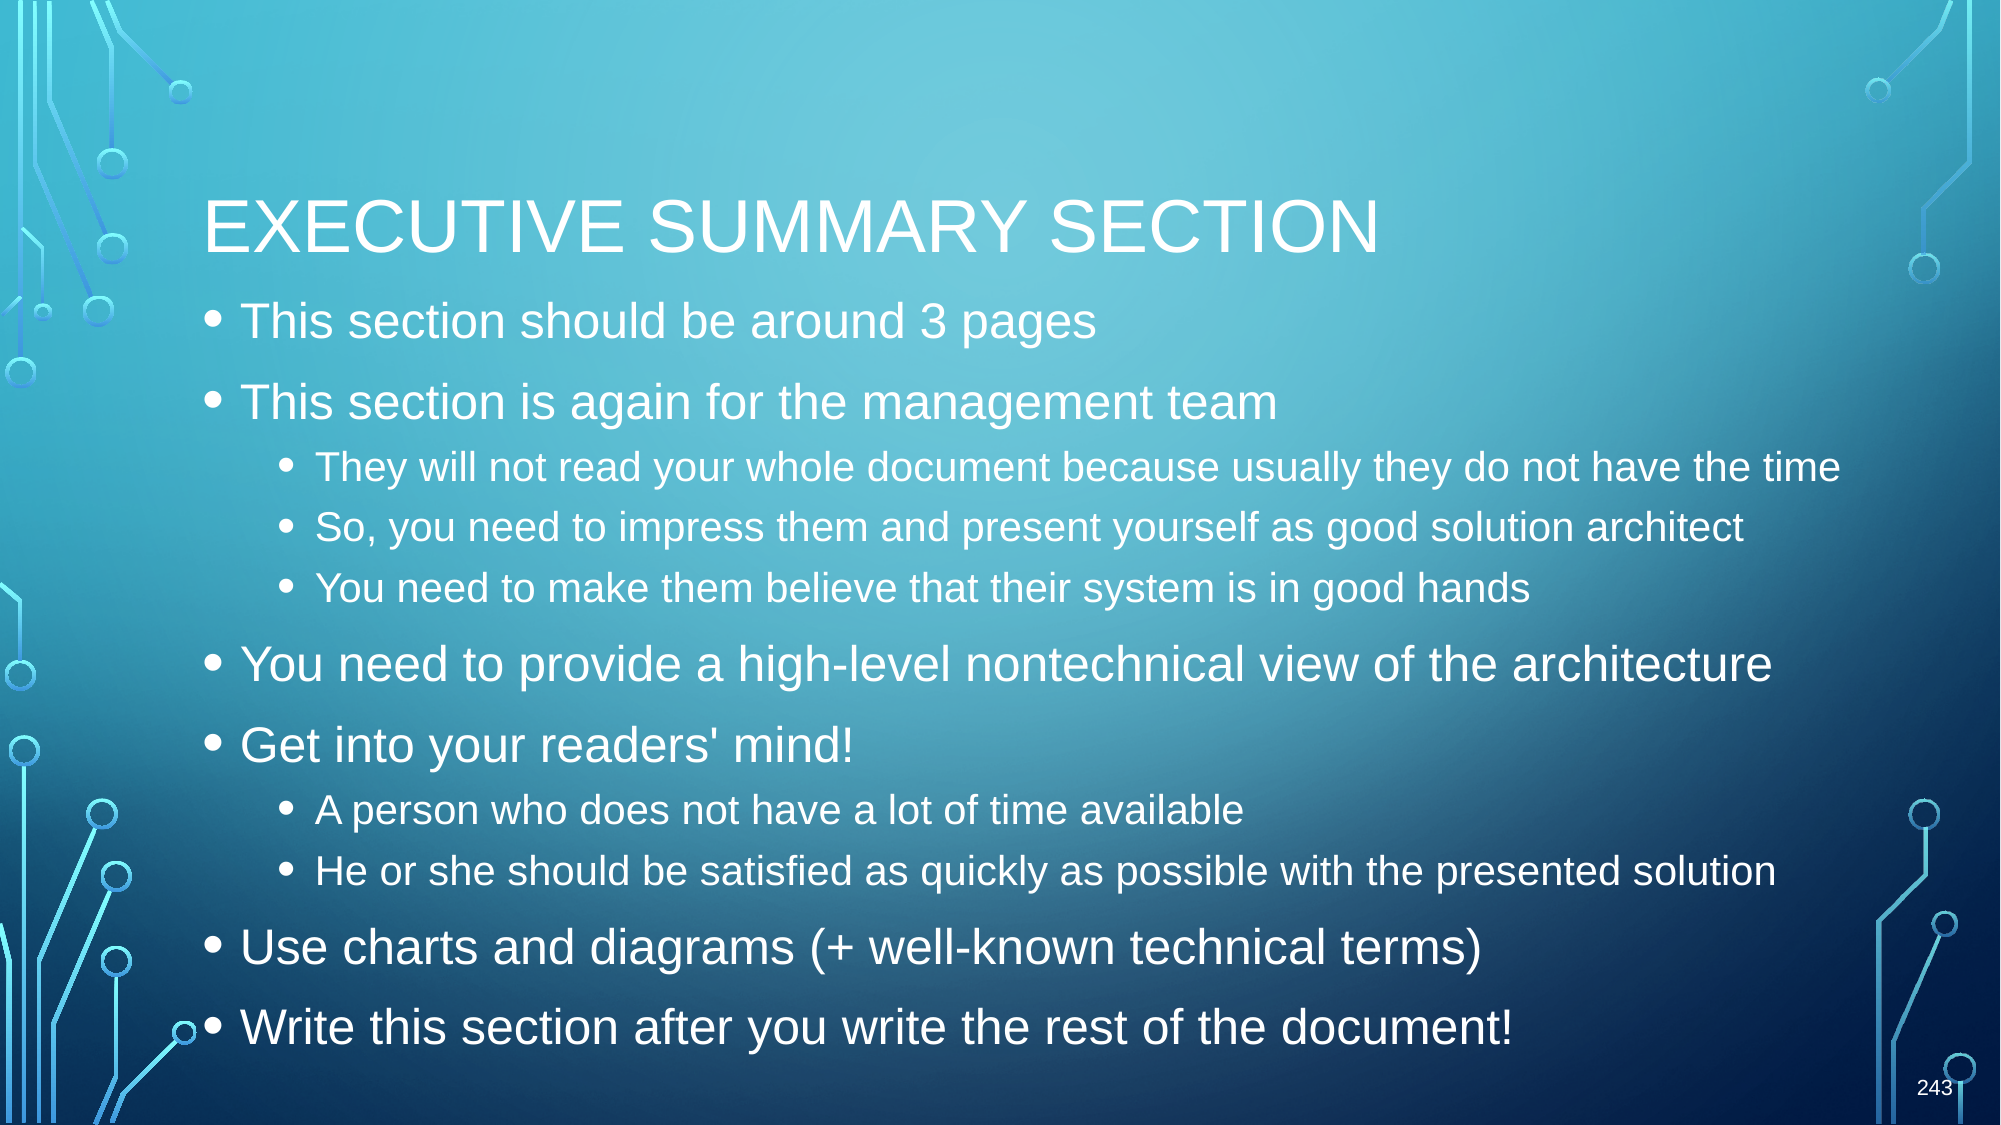

# Executive summary section
This section should be around 3 pages
This section is again for the management team
They will not read your whole document because usually they do not have the time
So, you need to impress them and present yourself as good solution architect
You need to make them believe that their system is in good hands
You need to provide a high-level nontechnical view of the architecture
Get into your readers' mind!
A person who does not have a lot of time available
He or she should be satisfied as quickly as possible with the presented solution
Use charts and diagrams (+ well-known technical terms)
Write this section after you write the rest of the document!

243